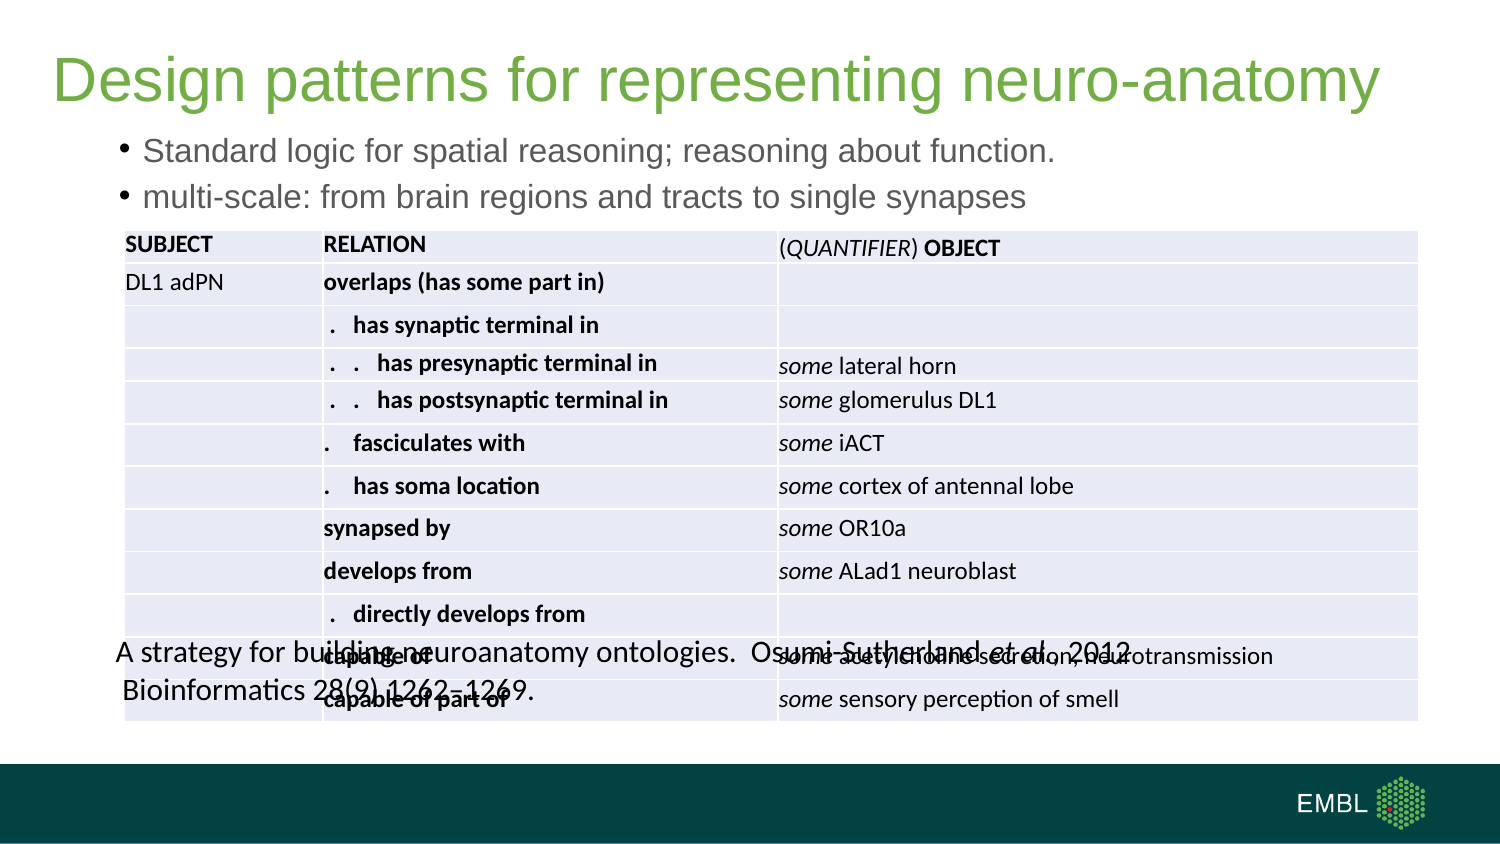

# Design patterns for representing neuro-anatomy
Standard logic for spatial reasoning; reasoning about function.
multi-scale: from brain regions and tracts to single synapses

| subject | relation | (quantifier) object |
| --- | --- | --- |
| DL1 adPN | overlaps (has some part in) |  |
|  | . has synaptic terminal in |  |
|  | . . has presynaptic terminal in | some lateral horn |
|  | . . has postsynaptic terminal in | some glomerulus DL1 |
|  | . fasciculates with | some iACT |
|  | . has soma location | some cortex of antennal lobe |
|  | synapsed by | some OR10a |
|  | develops from | some ALad1 neuroblast |
|  | . directly develops from |  |
|  | capable of | some acetylcholine secretion, neurotransmission |
|  | capable of part of | some sensory perception of smell |
A strategy for building neuroanatomy ontologies.  Osumi-Sutherland et al., 2012
 Bioinformatics 28(9) 1262–1269.